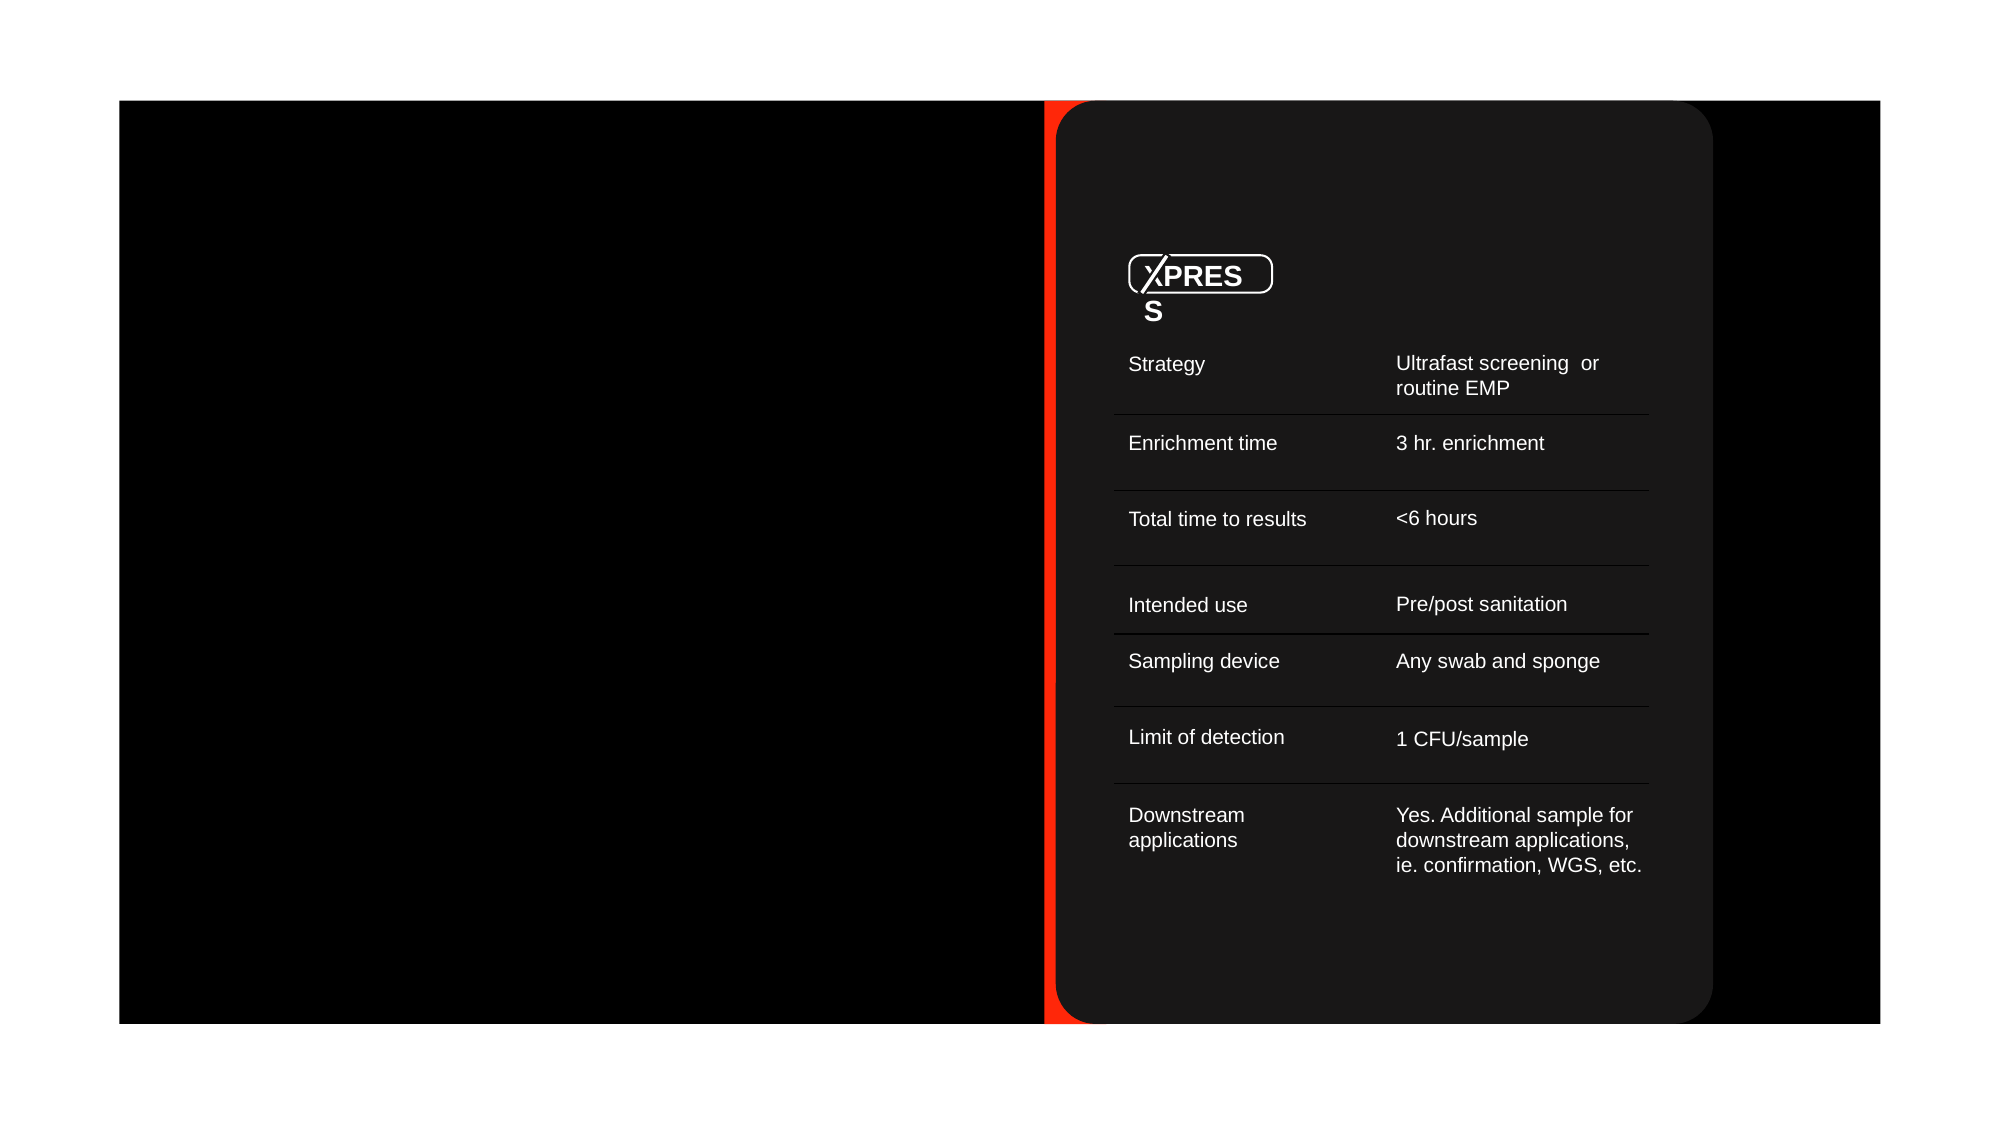

XPRESS

Ultrafast screening  or routine EMP

Strategy
Enrichment time
3 hr. enrichment
<6 hours
Total time to results
Pre/post sanitation
Intended use
Any swab and sponge
Sampling device
Limit of detection
1 CFU/sample
Downstream applications
Yes. Additional sample for downstream applications, ie. confirmation, WGS, etc.